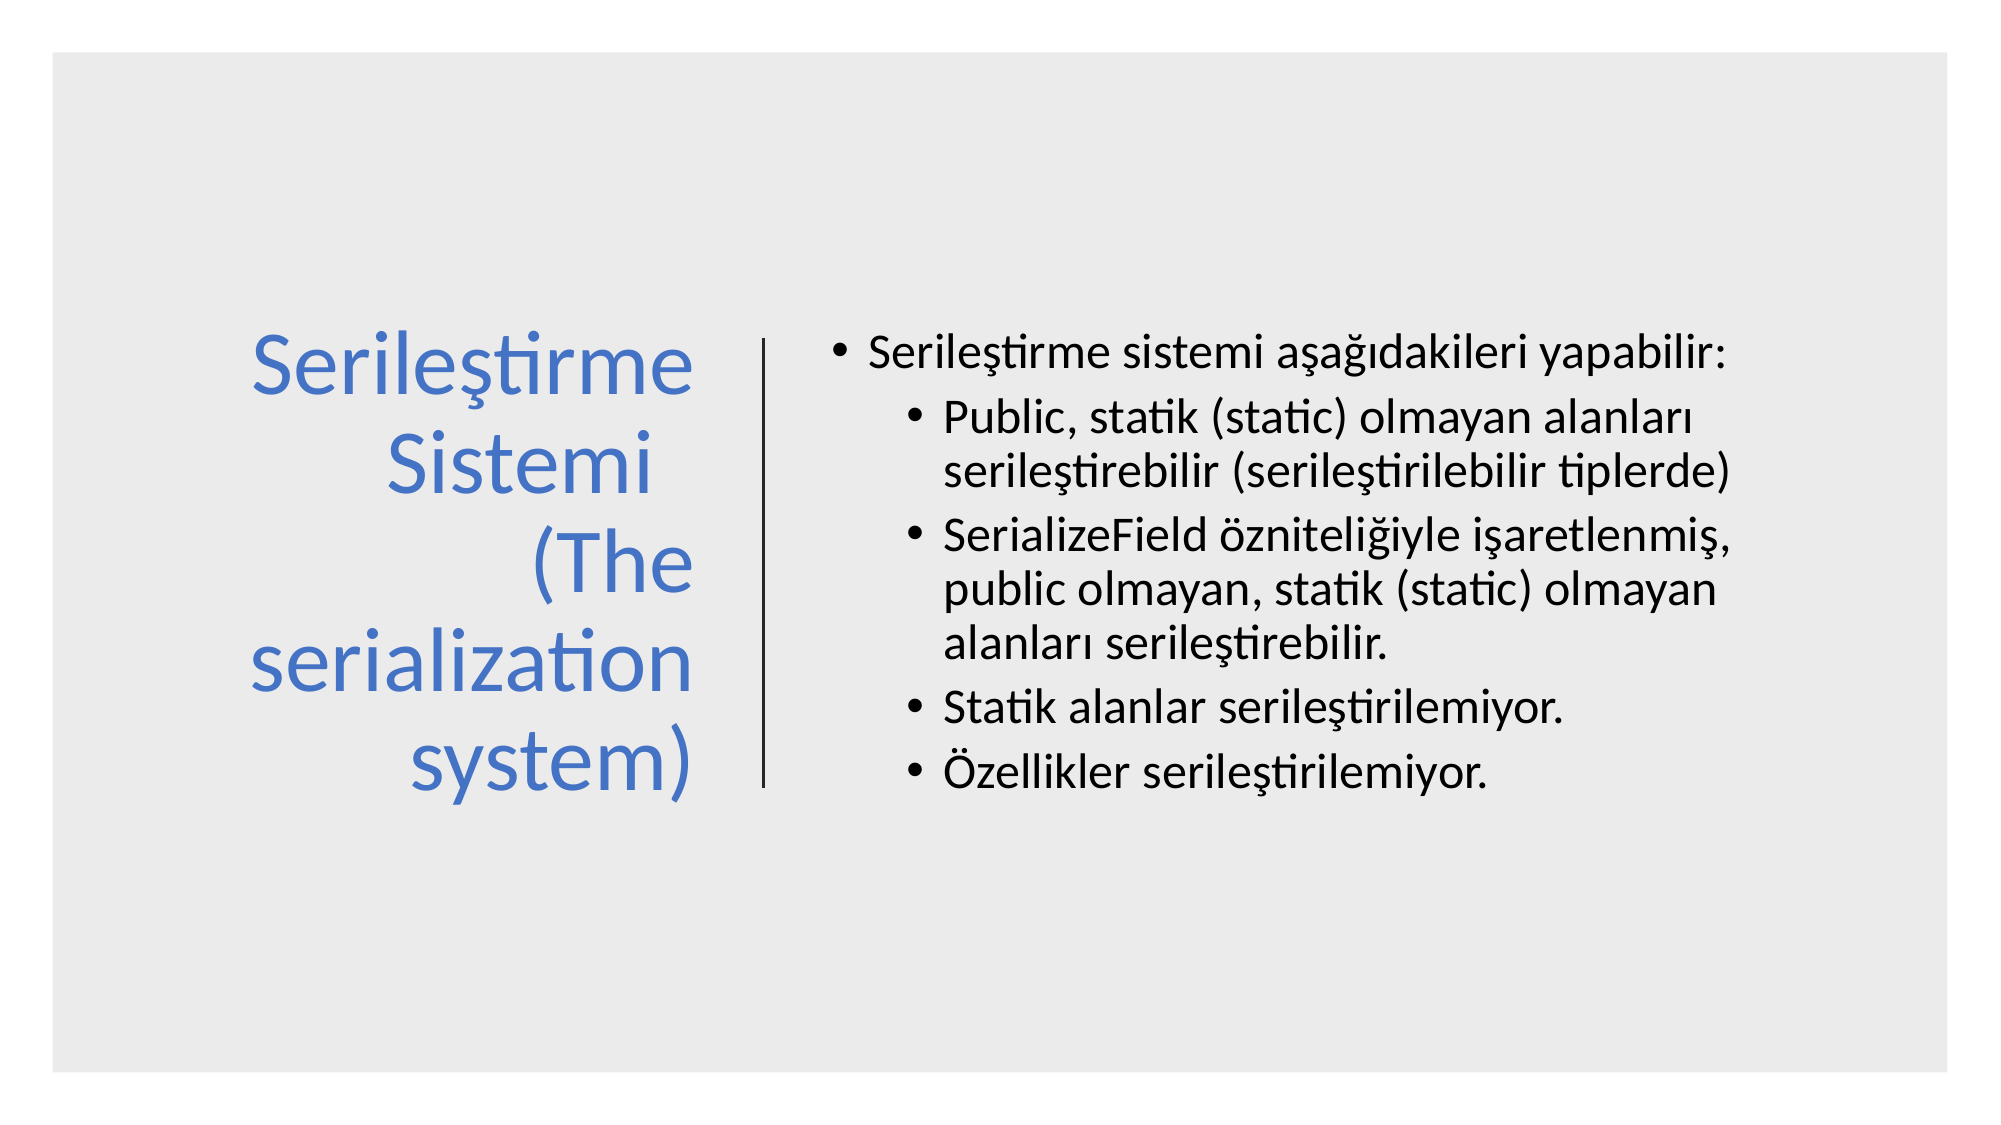

# Serileştirme Sistemi (The serialization system)
Serileştirme sistemi aşağıdakileri yapabilir:
Public, statik (static) olmayan alanları serileştirebilir (serileştirilebilir tiplerde)
SerializeField özniteliğiyle işaretlenmiş, public olmayan, statik (static) olmayan alanları serileştirebilir.
Statik alanlar serileştirilemiyor.
Özellikler serileştirilemiyor.